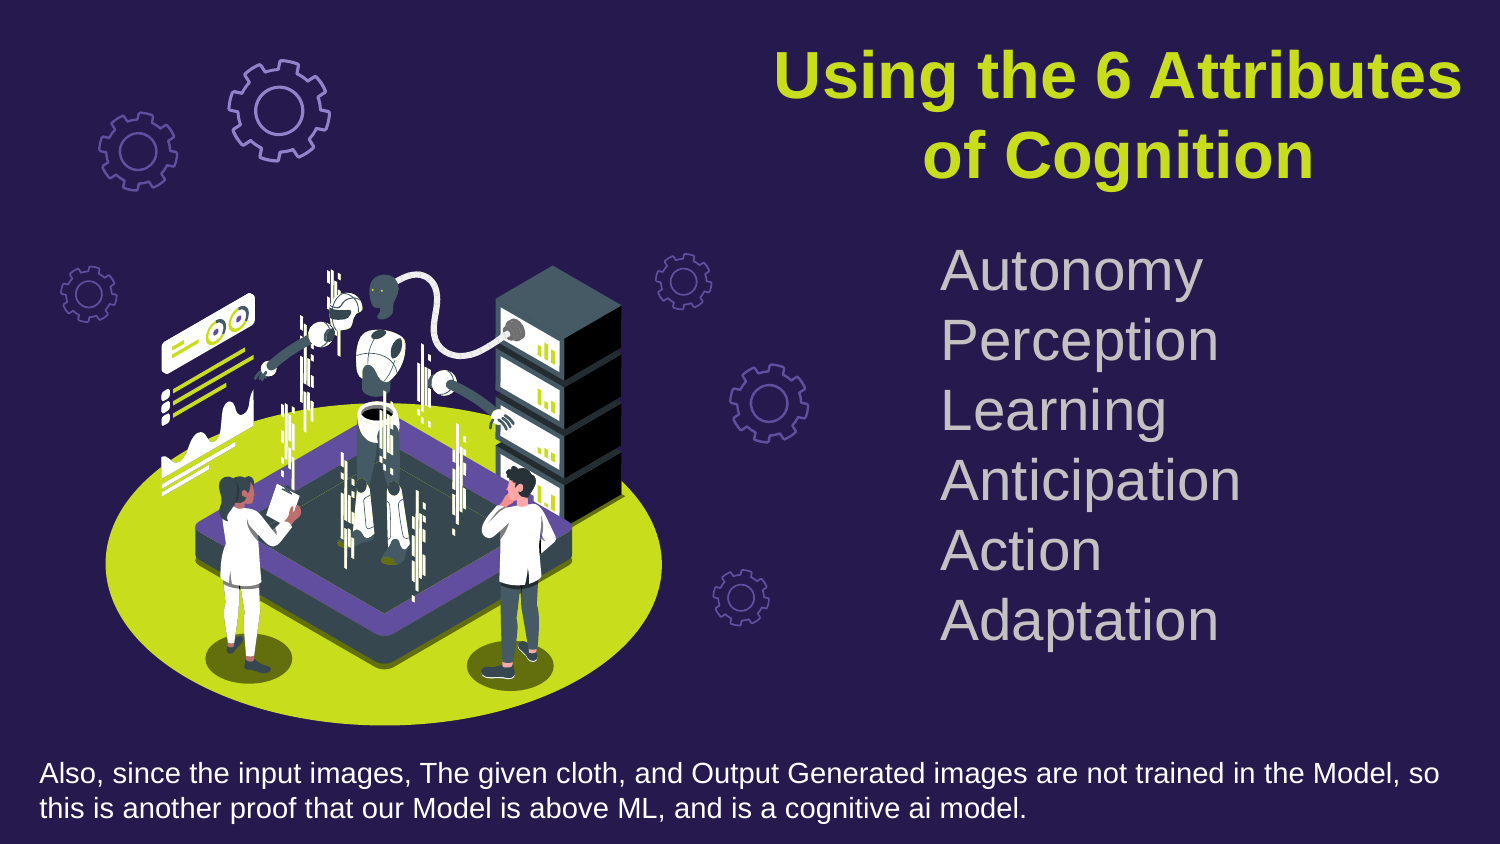

# Using the 6 Attributes of Cognition

Autonomy
Perception
Learning
Anticipation
Action
Adaptation

Also, since the input images, The given cloth, and Output Generated images are not trained in the Model, so this is another proof that our Model is above ML, and is a cognitive ai model.